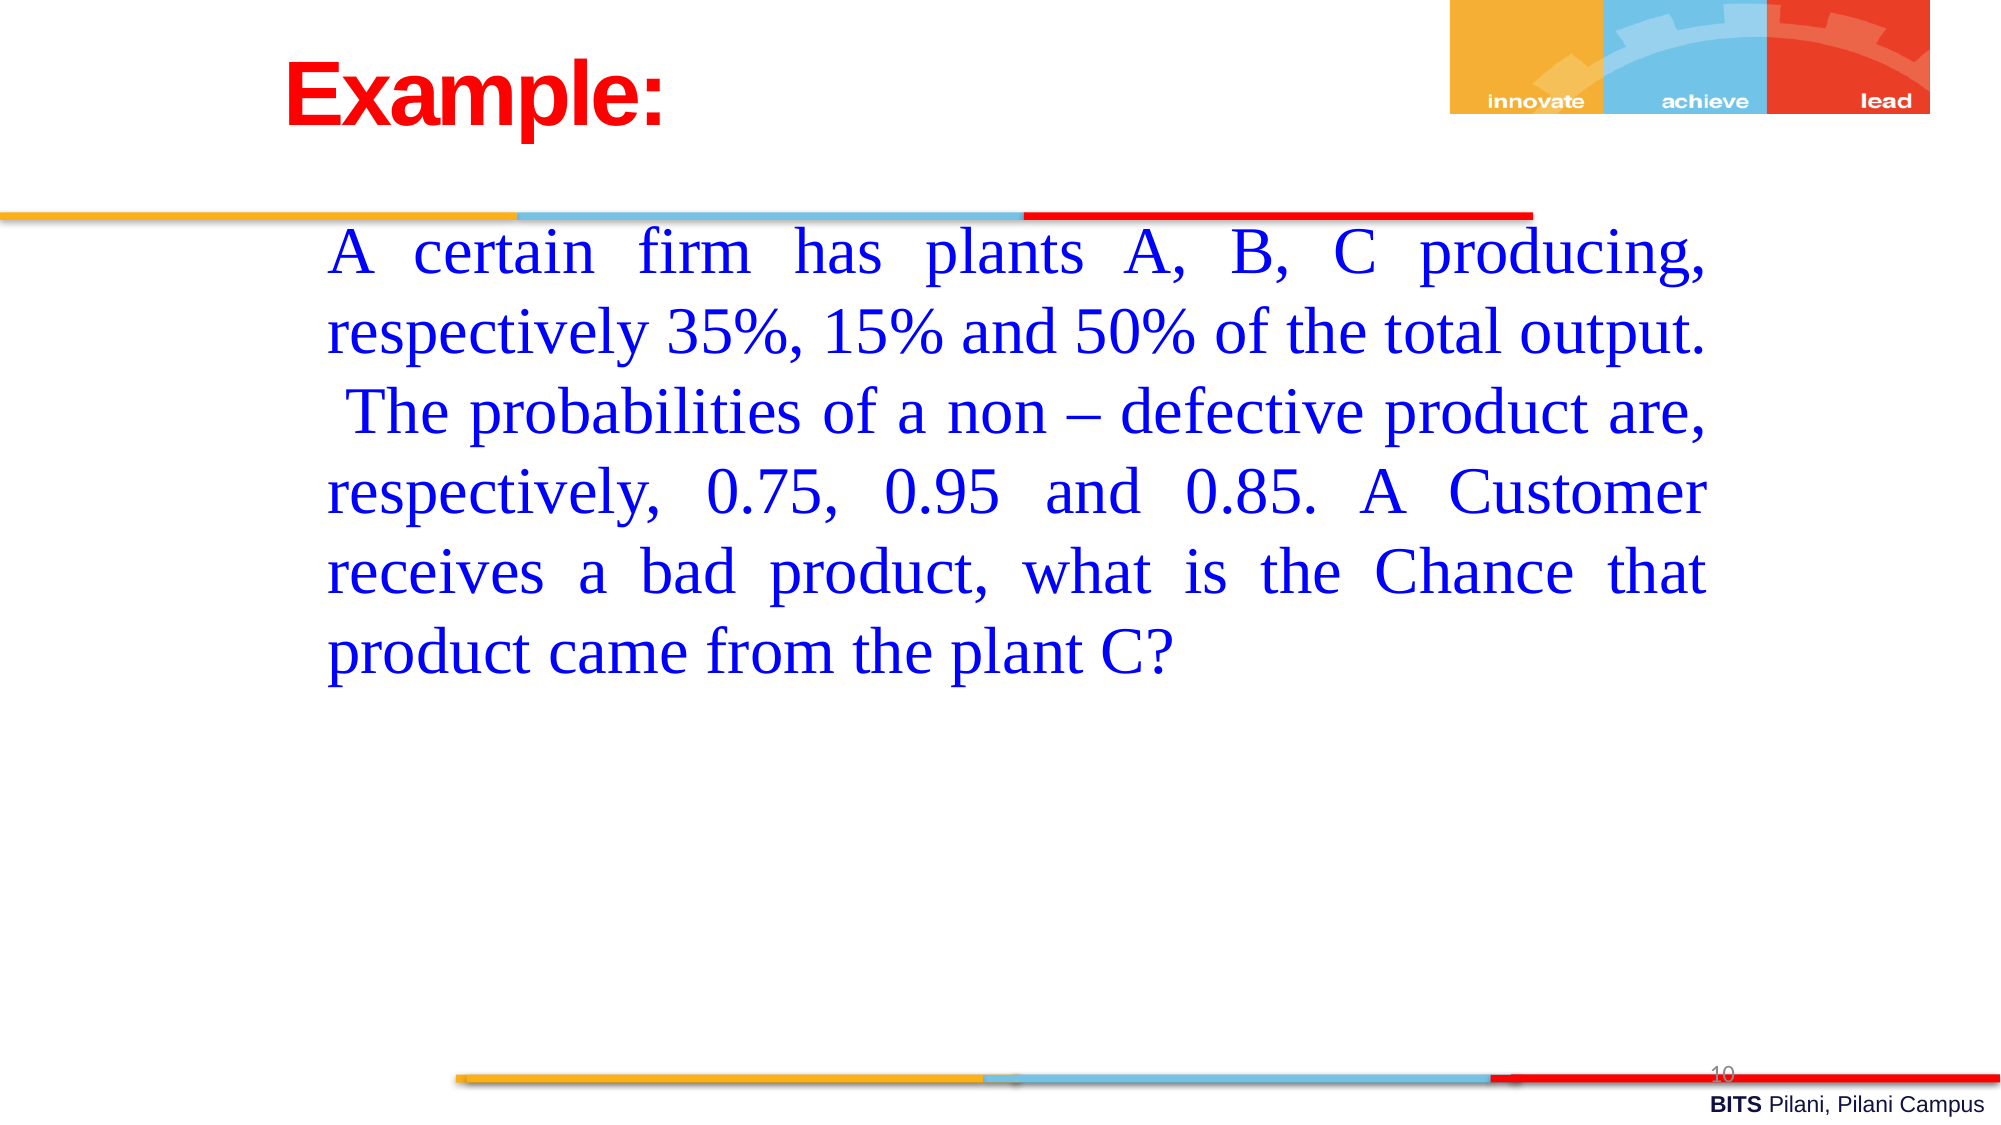

Example:
A certain firm has plants A, B, C producing, respectively 35%, 15% and 50% of the total output.  The probabilities of a non – defective product are, respectively, 0.75, 0.95 and 0.85. A Customer receives a bad product, what is the Chance that product came from the plant C?

10